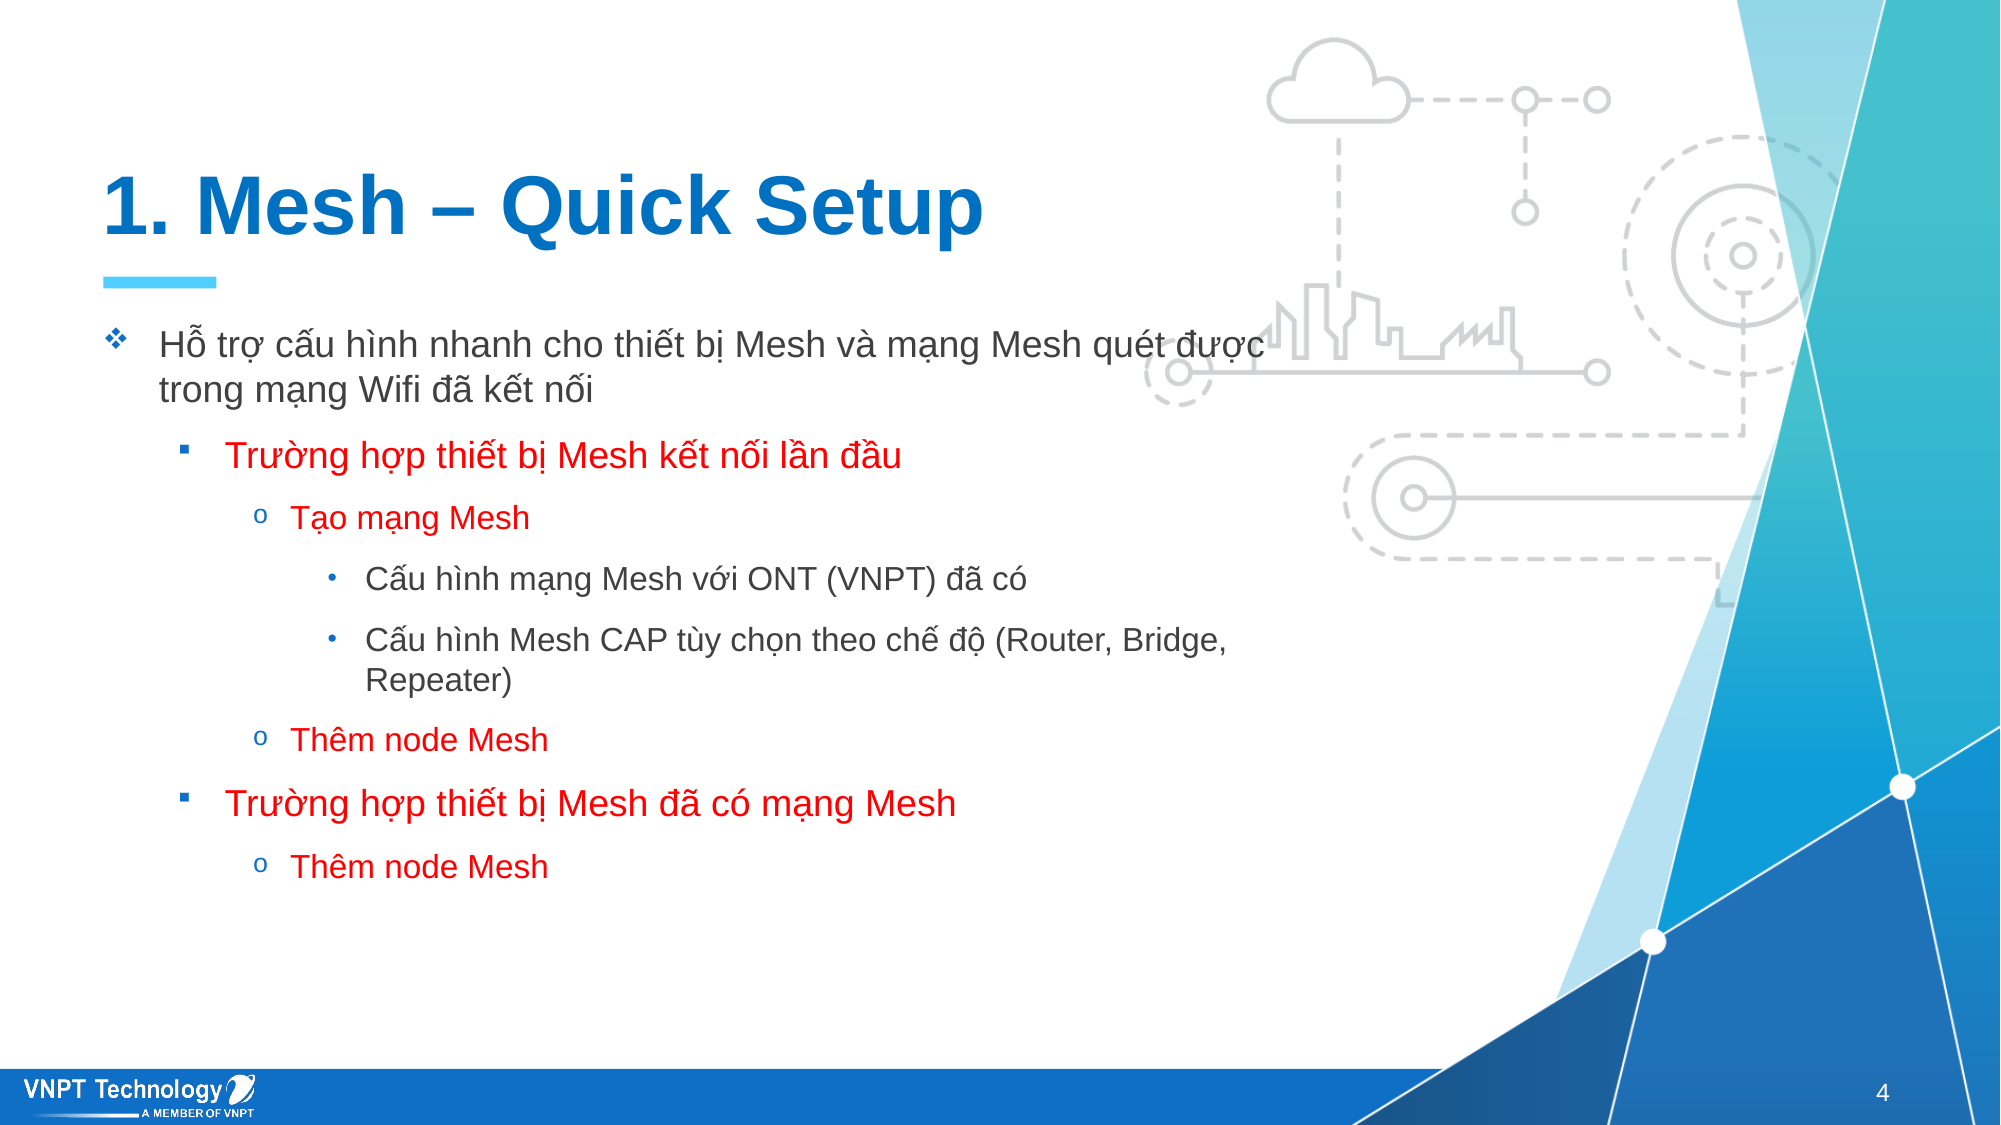

# 1. Mesh – Quick Setup
Hỗ trợ cấu hình nhanh cho thiết bị Mesh và mạng Mesh quét được trong mạng Wifi đã kết nối
Trường hợp thiết bị Mesh kết nối lần đầu
Tạo mạng Mesh
Cấu hình mạng Mesh với ONT (VNPT) đã có
Cấu hình Mesh CAP tùy chọn theo chế độ (Router, Bridge, Repeater)
Thêm node Mesh
Trường hợp thiết bị Mesh đã có mạng Mesh
Thêm node Mesh

4